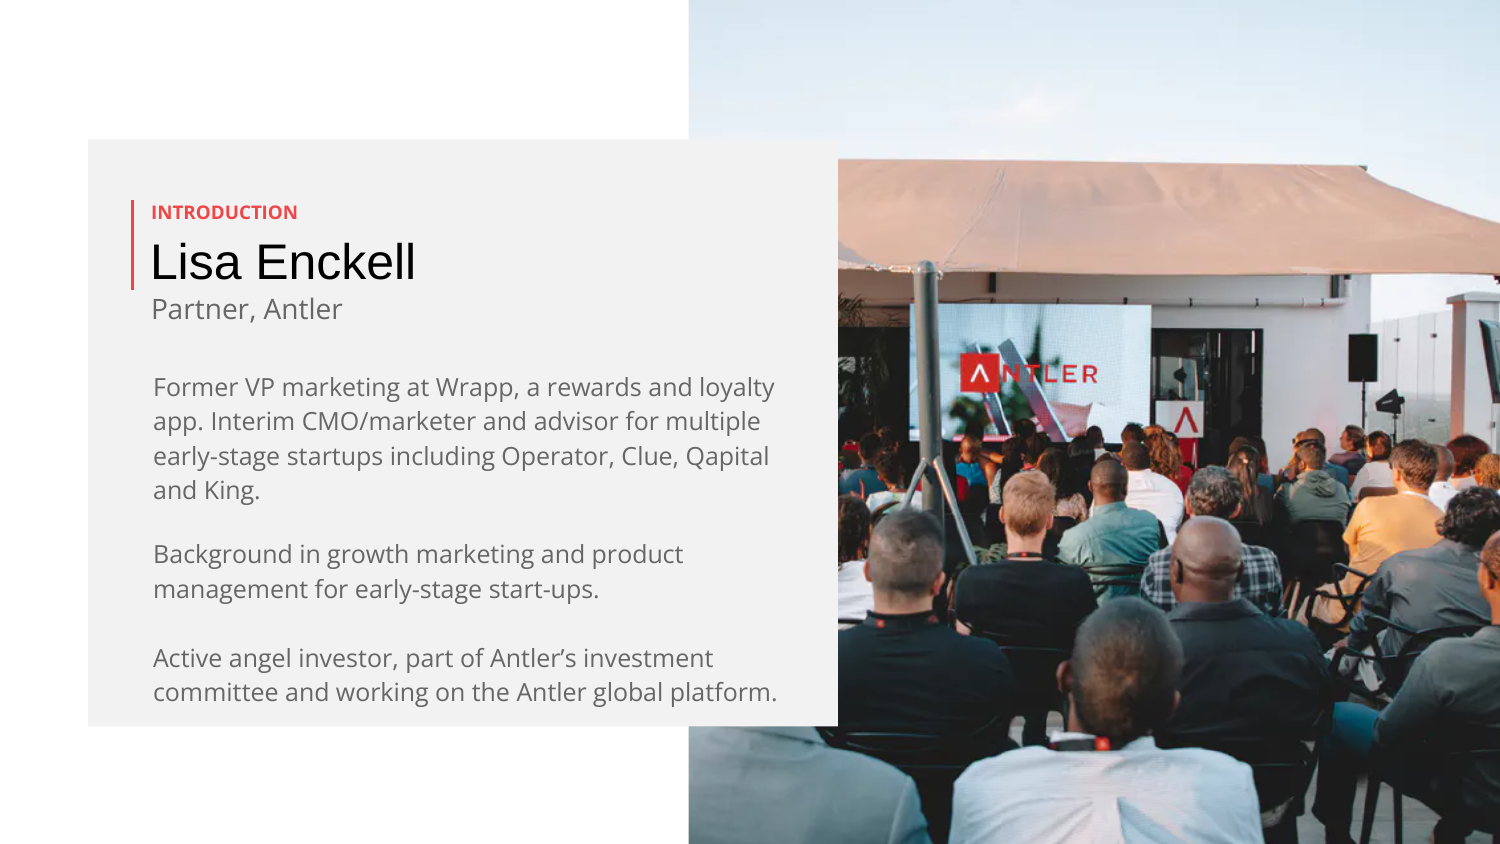

# Lisa Enckell
INTRODUCTION
Partner, Antler
Former VP marketing at Wrapp, a rewards and loyalty app. Interim CMO/marketer and advisor for multiple early-stage startups including Operator, Clue, Qapital and King.
Background in growth marketing and product management for early-stage start-ups.
Active angel investor, part of Antler’s investment committee and working on the Antler global platform.